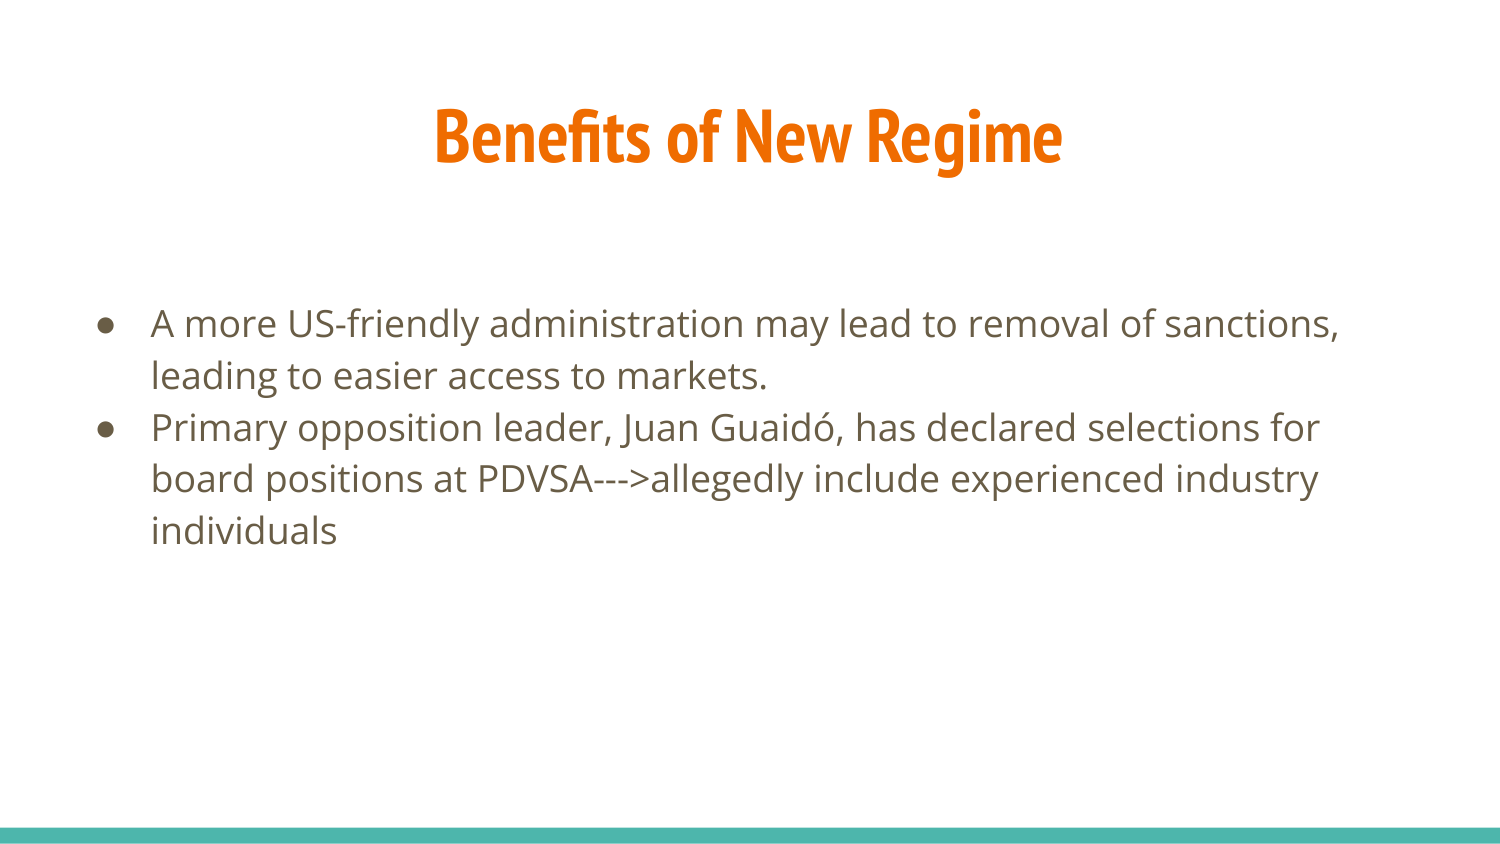

# Benefits of New Regime
A more US-friendly administration may lead to removal of sanctions, leading to easier access to markets.
Primary opposition leader, Juan Guaidó, has declared selections for board positions at PDVSA--->allegedly include experienced industry individuals